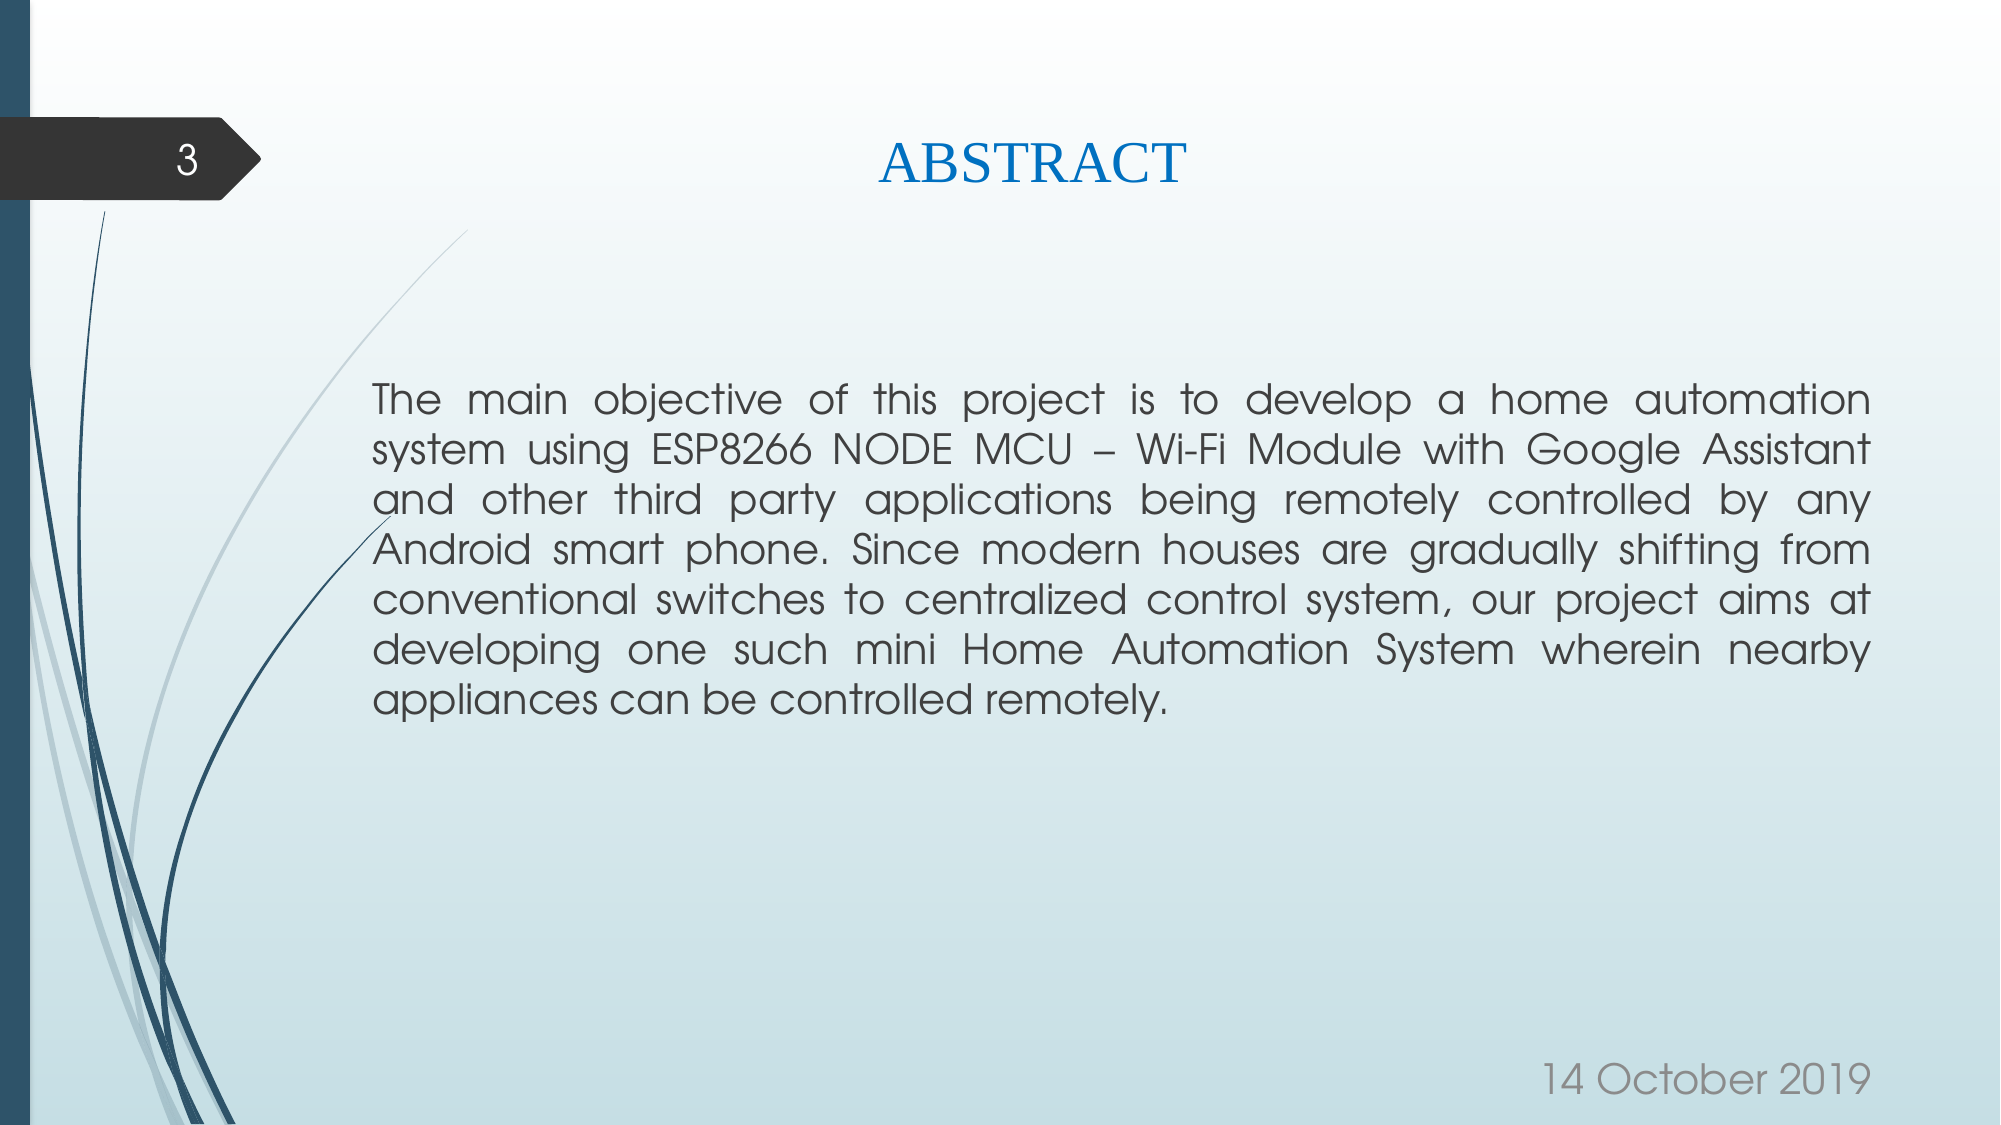

# ABSTRACT
3

The main objective of this project is to develop a home automation system using ESP8266 NODE MCU – Wi-Fi Module with Google Assistant and other third party applications being remotely controlled by any Android smart phone. Since modern houses are gradually shifting from conventional switches to centralized control system, our project aims at developing one such mini Home Automation System wherein nearby appliances can be controlled remotely.
14 October 2019